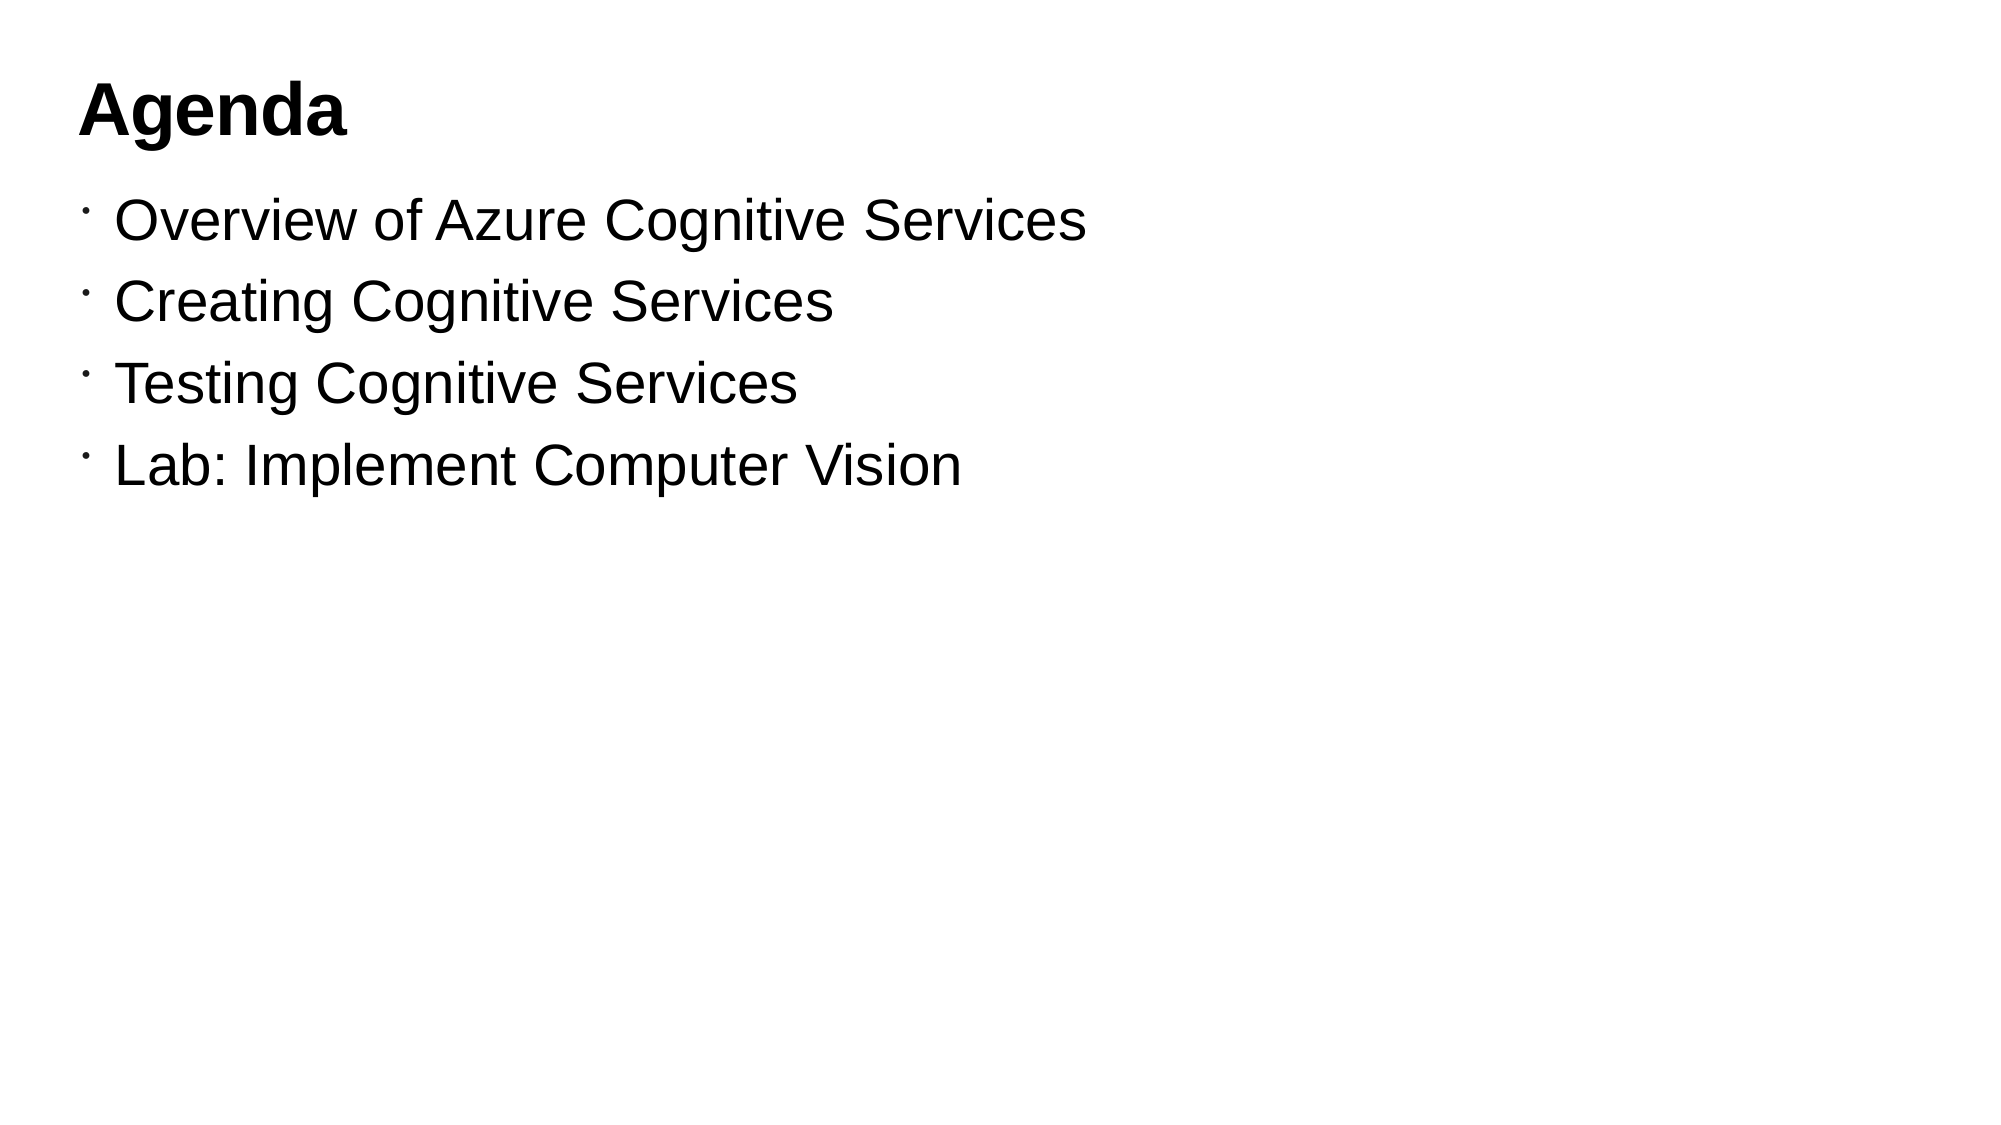

# Agenda
Overview of Azure Cognitive Services
Creating Cognitive Services
Testing Cognitive Services
Lab: Implement Computer Vision